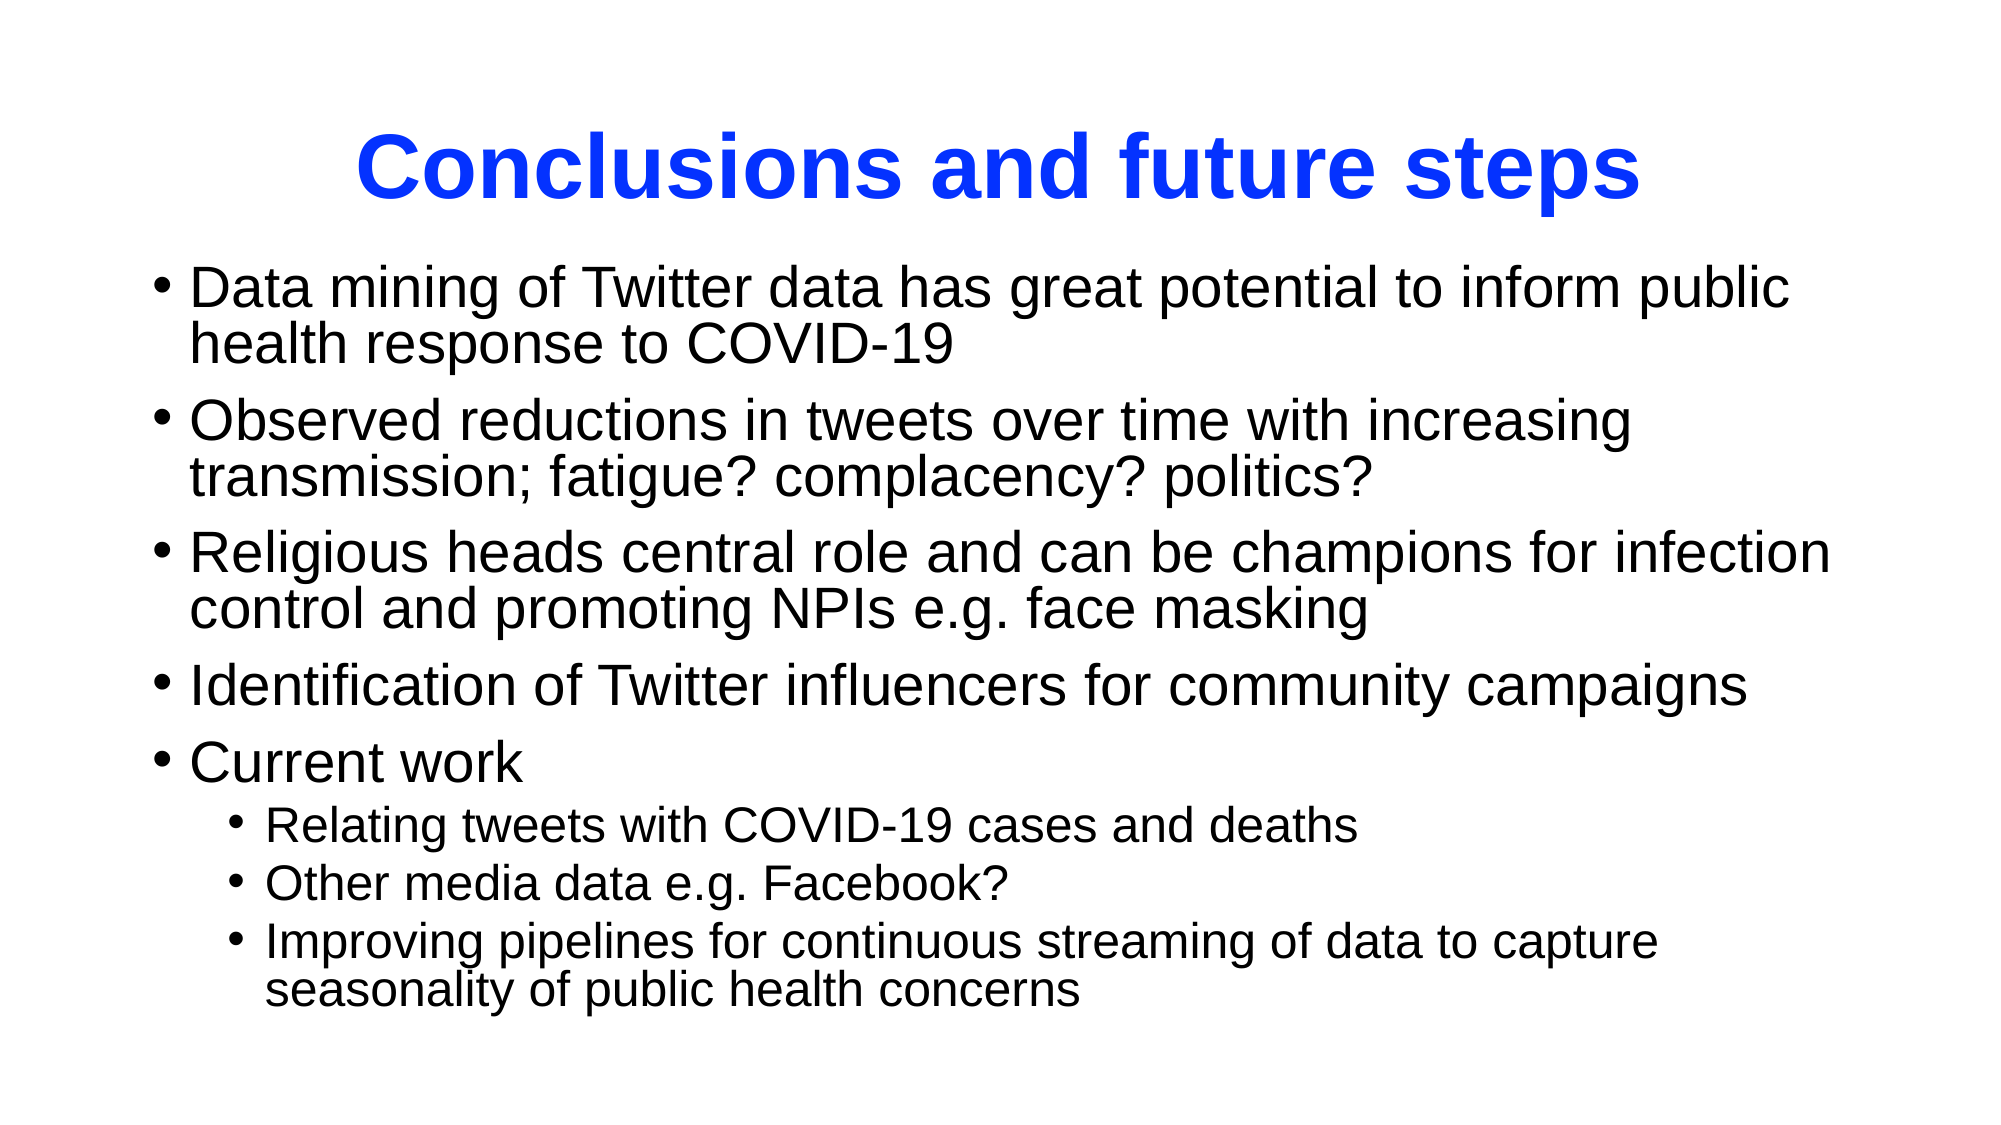

# Conclusions and future steps
Data mining of Twitter data has great potential to inform public health response to COVID-19
Observed reductions in tweets over time with increasing transmission; fatigue? complacency? politics?
Religious heads central role and can be champions for infection control and promoting NPIs e.g. face masking
Identification of Twitter influencers for community campaigns
Current work
Relating tweets with COVID-19 cases and deaths
Other media data e.g. Facebook?
Improving pipelines for continuous streaming of data to capture seasonality of public health concerns